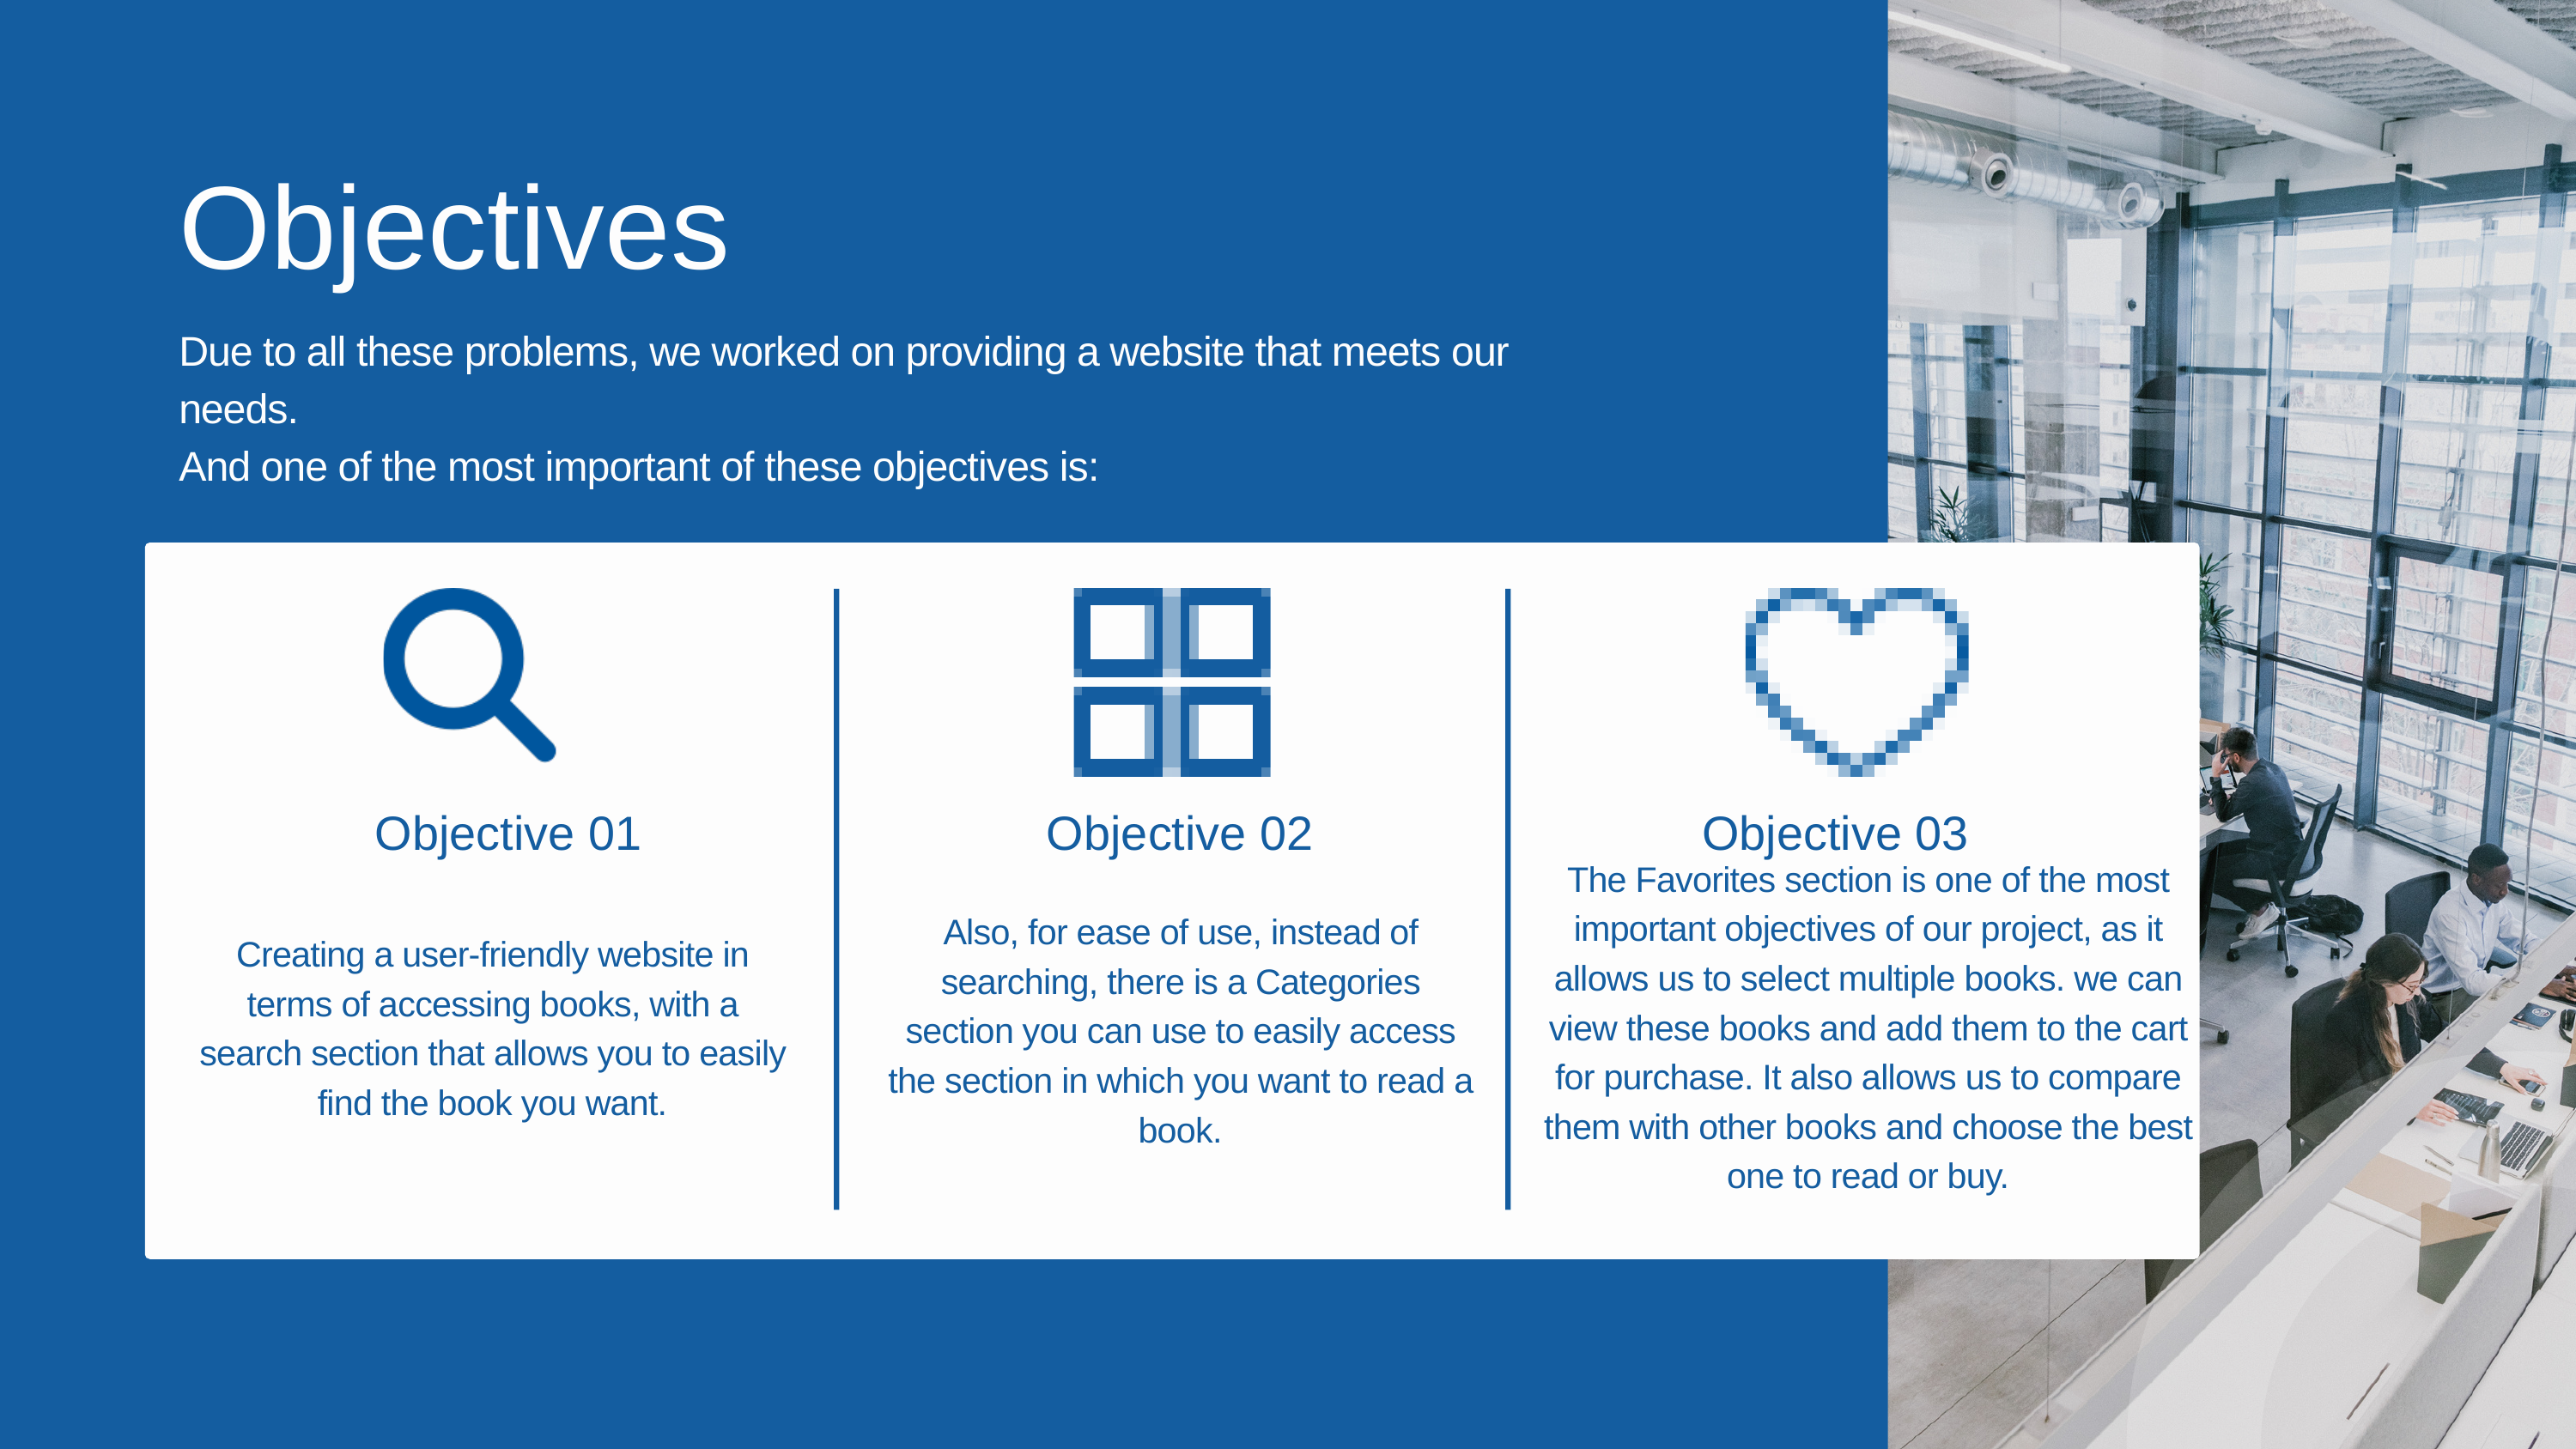

Objectives
Due to all these problems, we worked on providing a website that meets our needs.
And one of the most important of these objectives is:

Objective 01
Objective 02
Objective 03
The Favorites section is one of the most important objectives of our project, as it allows us to select multiple books. we can view these books and add them to the cart for purchase. It also allows us to compare them with other books and choose the best one to read or buy.
Also, for ease of use, instead of searching, there is a Categories section you can use to easily access the section in which you want to read a book.
Creating a user-friendly website in terms of accessing books, with a search section that allows you to easily find the book you want.